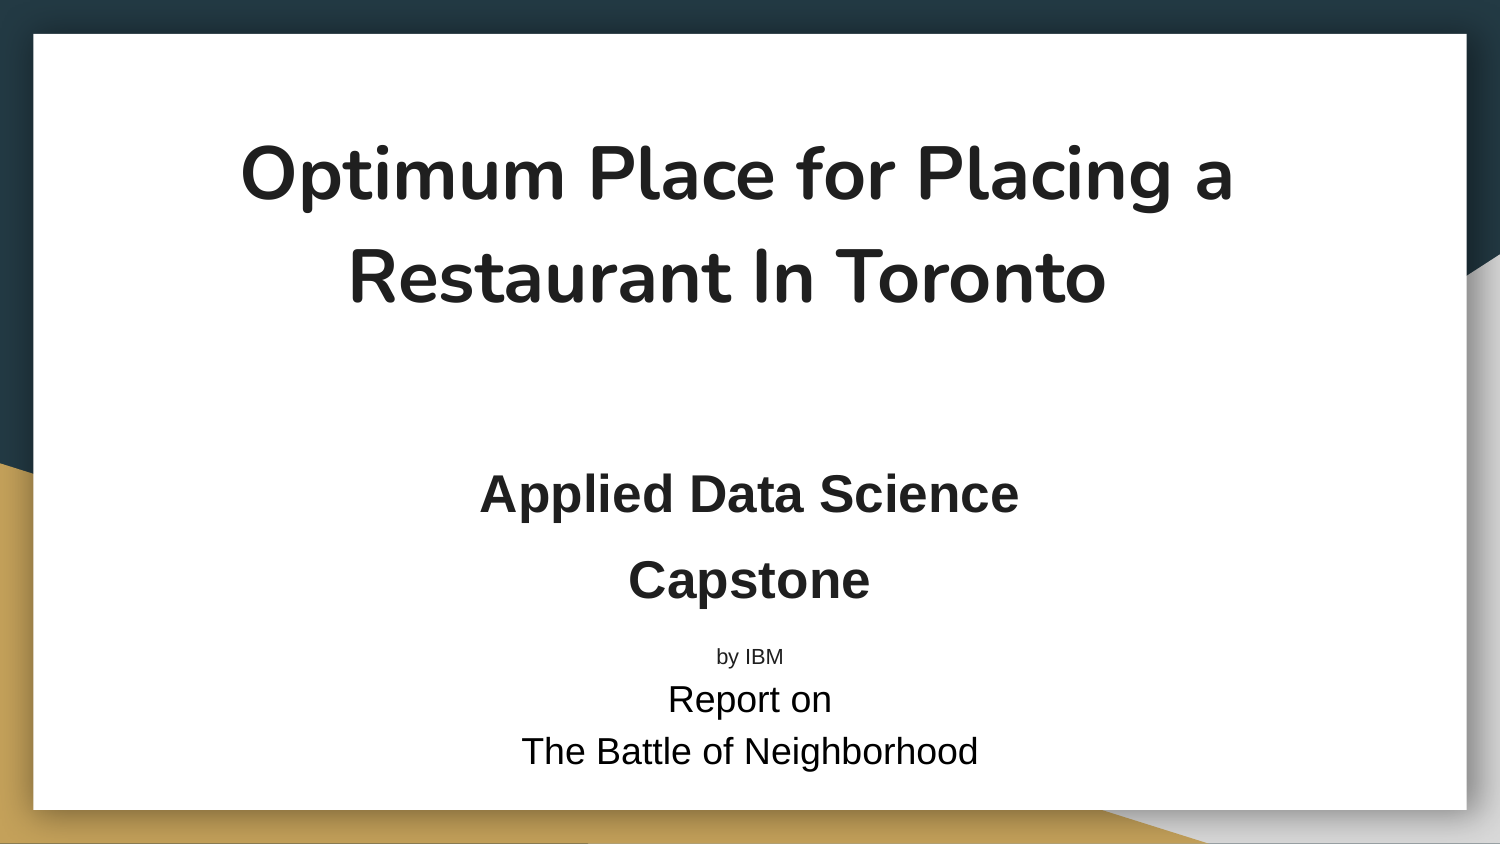

Optimum Place for Placing a Restaurant In Toronto
Applied Data Science Capstone
by IBM
Report on
The Battle of Neighborhood